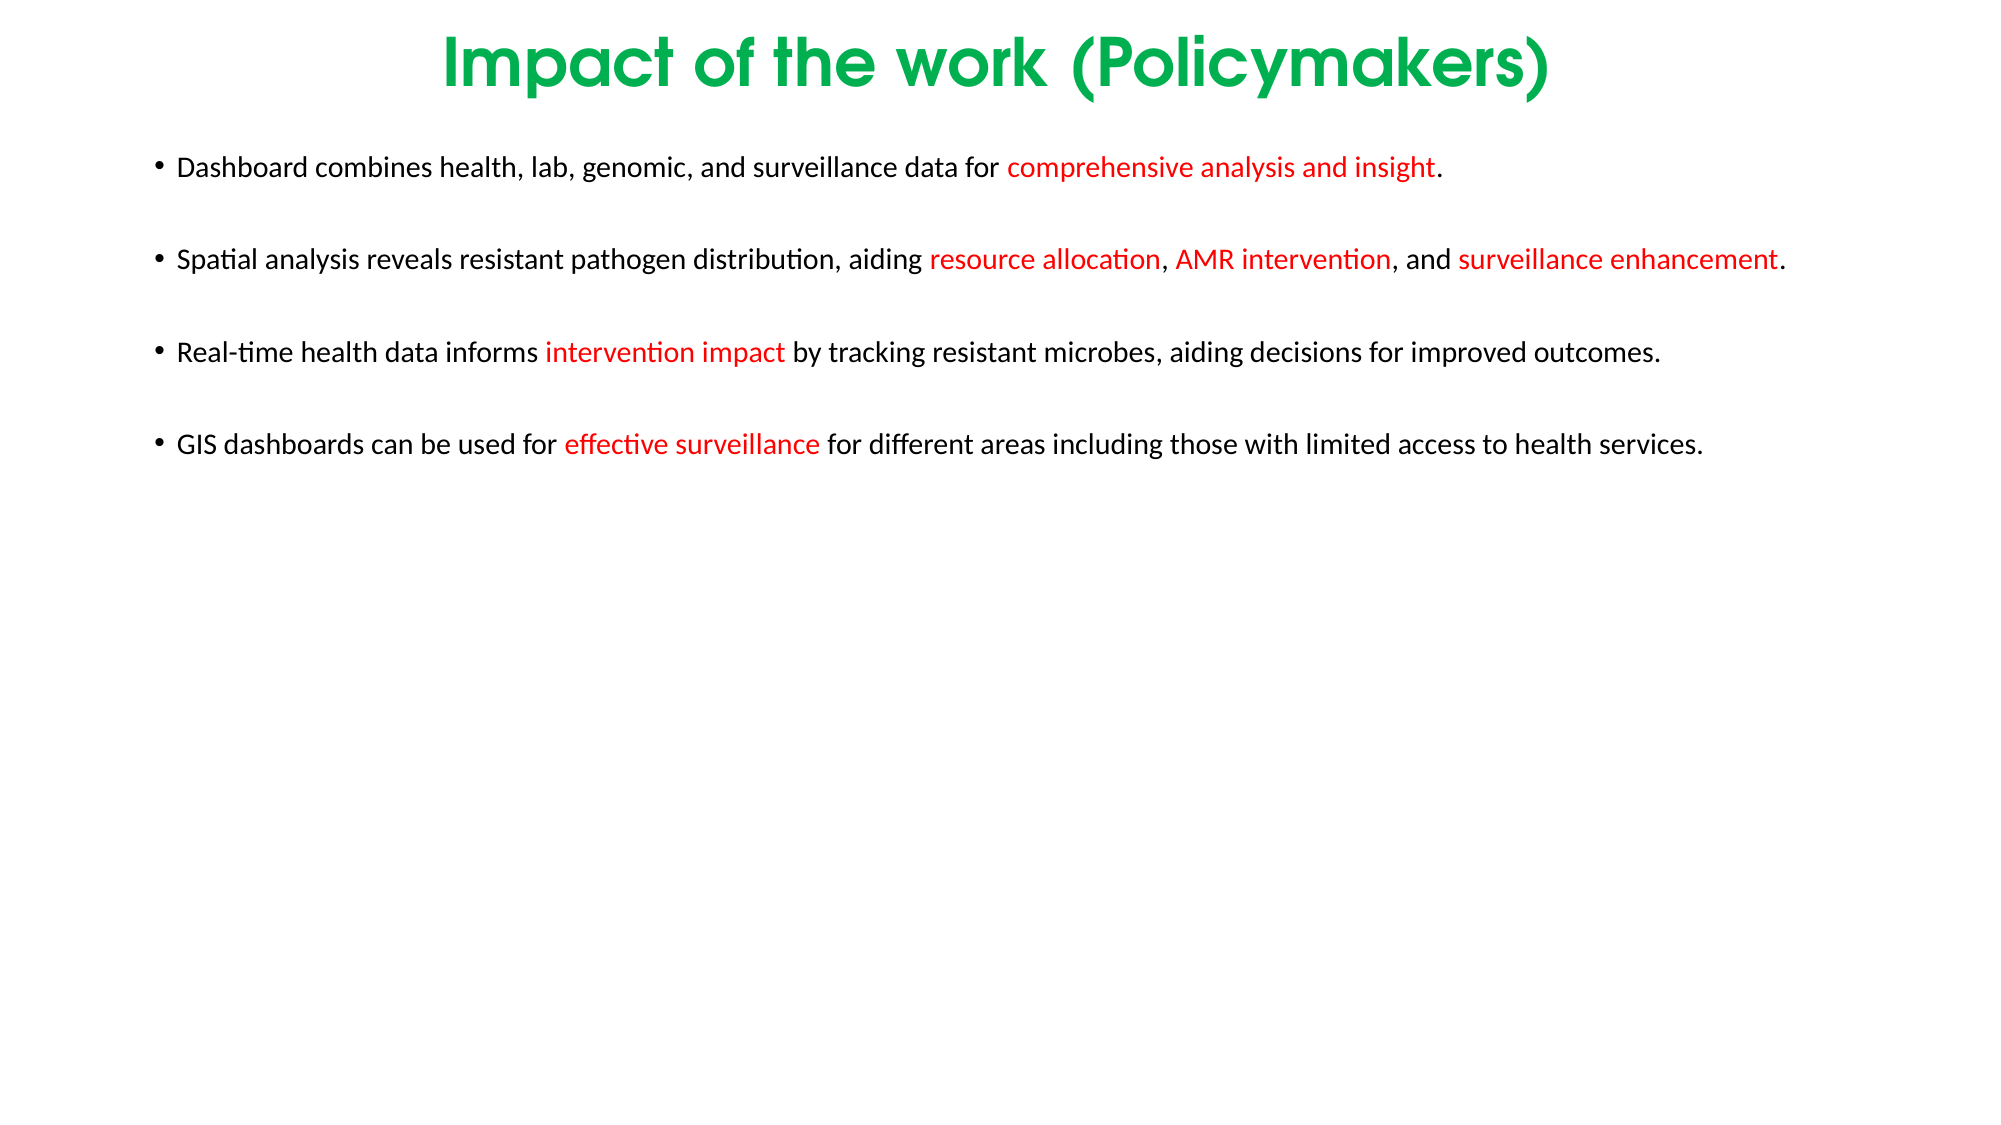

Impact of the work (Policymakers)
Dashboard combines health, lab, genomic, and surveillance data for comprehensive analysis and insight.

Spatial analysis reveals resistant pathogen distribution, aiding resource allocation, AMR intervention, and surveillance enhancement.

Real-time health data informs intervention impact by tracking resistant microbes, aiding decisions for improved outcomes.

GIS dashboards can be used for effective surveillance for different areas including those with limited access to health services.